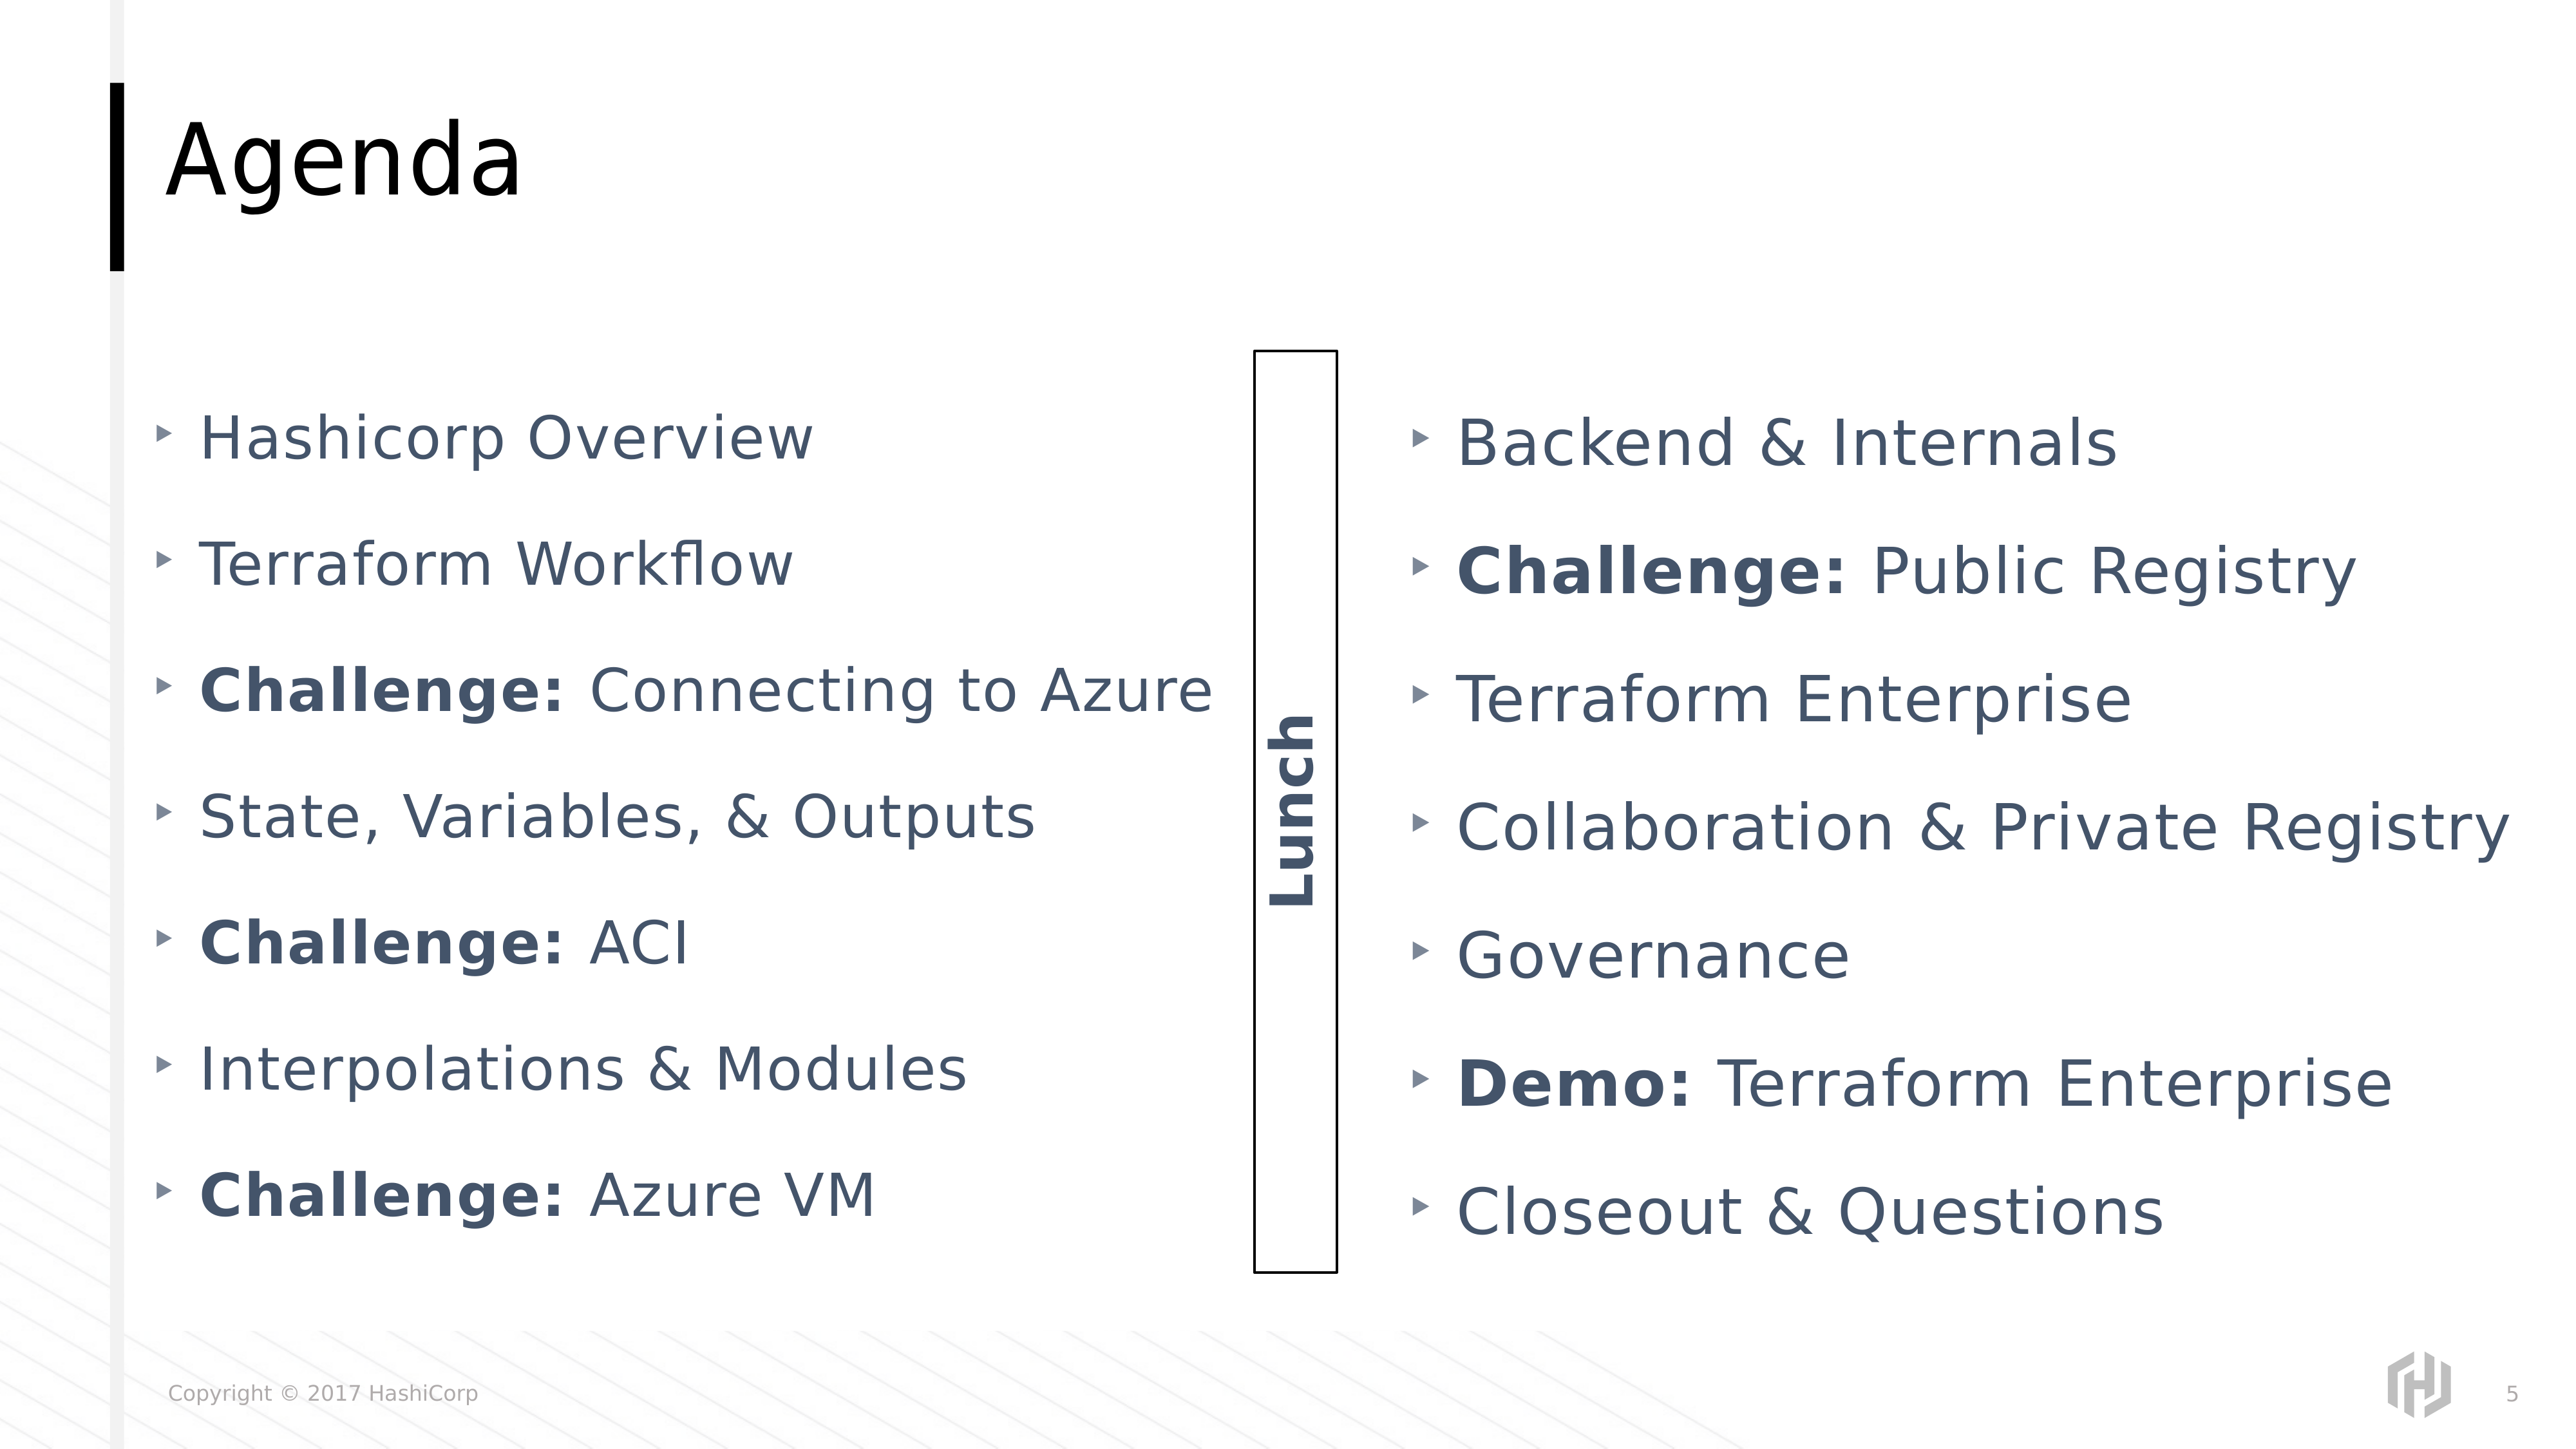

# Agenda
Hashicorp Overview
Terraform Workflow
Challenge: Connecting to Azure
State, Variables, & Outputs
Challenge: ACI
Interpolations & Modules
Challenge: Azure VM
Backend & Internals
Challenge: Public Registry
Terraform Enterprise
Collaboration & Private Registry
Governance
Demo: Terraform Enterprise
Closeout & Questions

Lunch

5